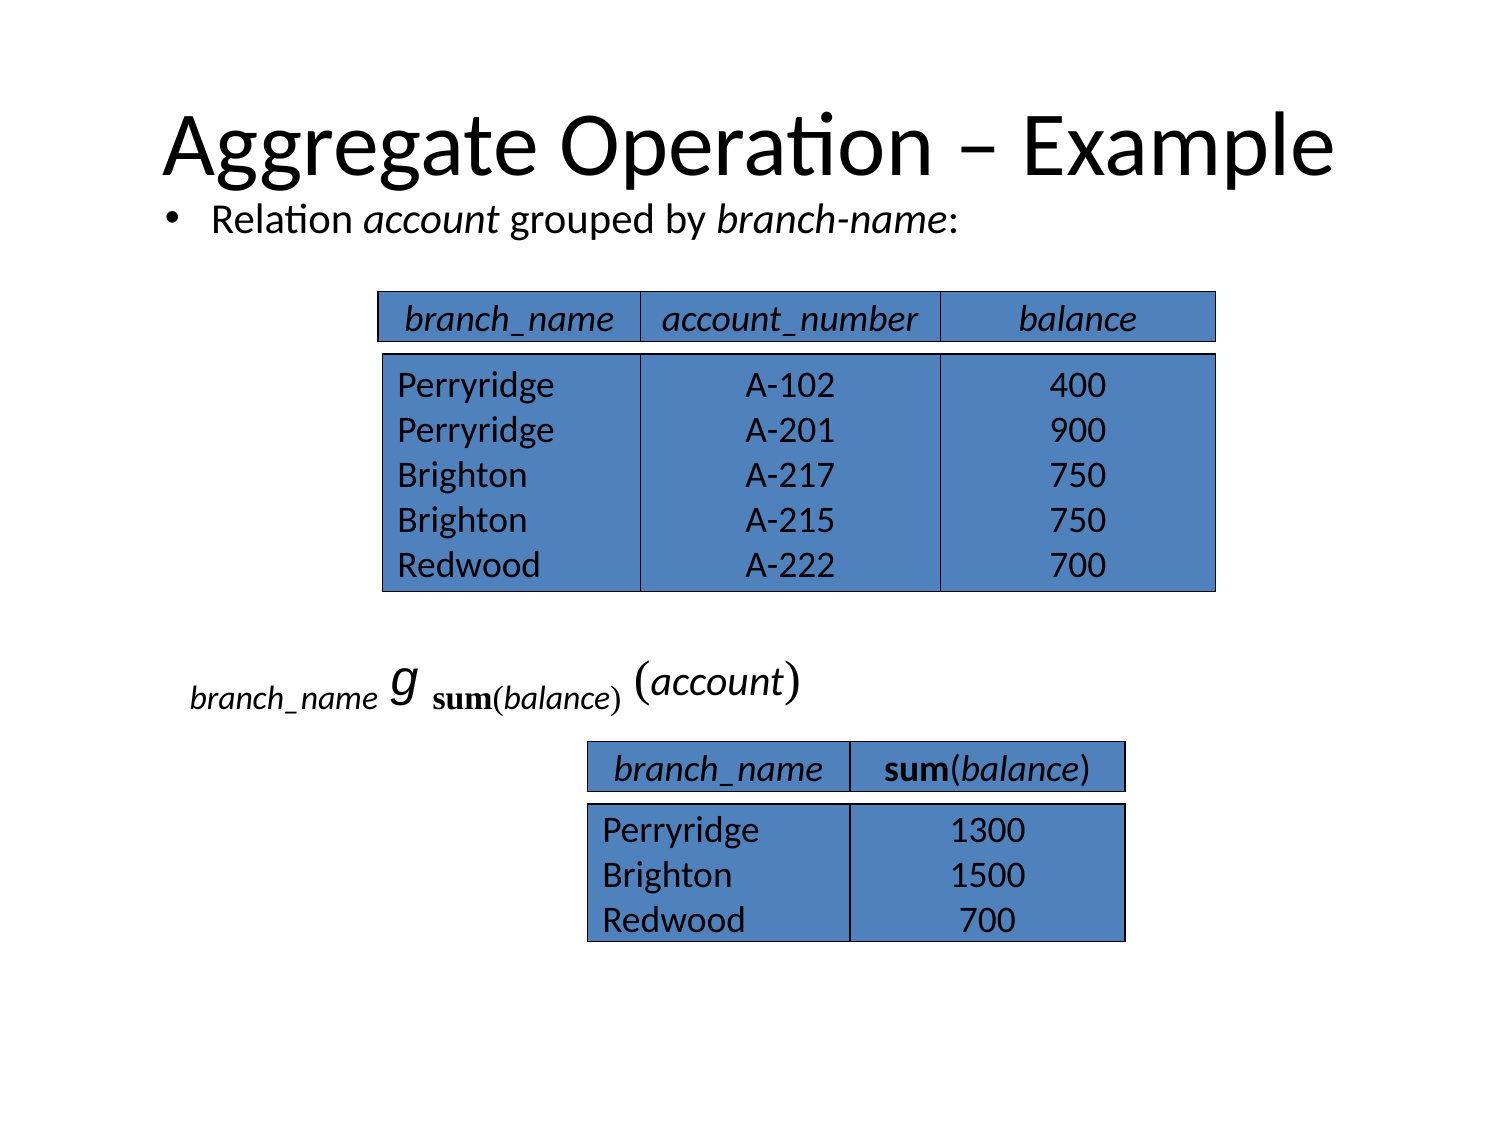

# Aggregate Operation – Example
Relation account grouped by branch-name:
branch_name
account_number
balance
Perryridge
Perryridge
Brighton
Brighton
Redwood
A-102
A-201
A-217
A-215
A-222
400
900
750
750
700
branch_name g sum(balance) (account)
branch_name
sum(balance)
Perryridge
Brighton
Redwood
1300
1500
700